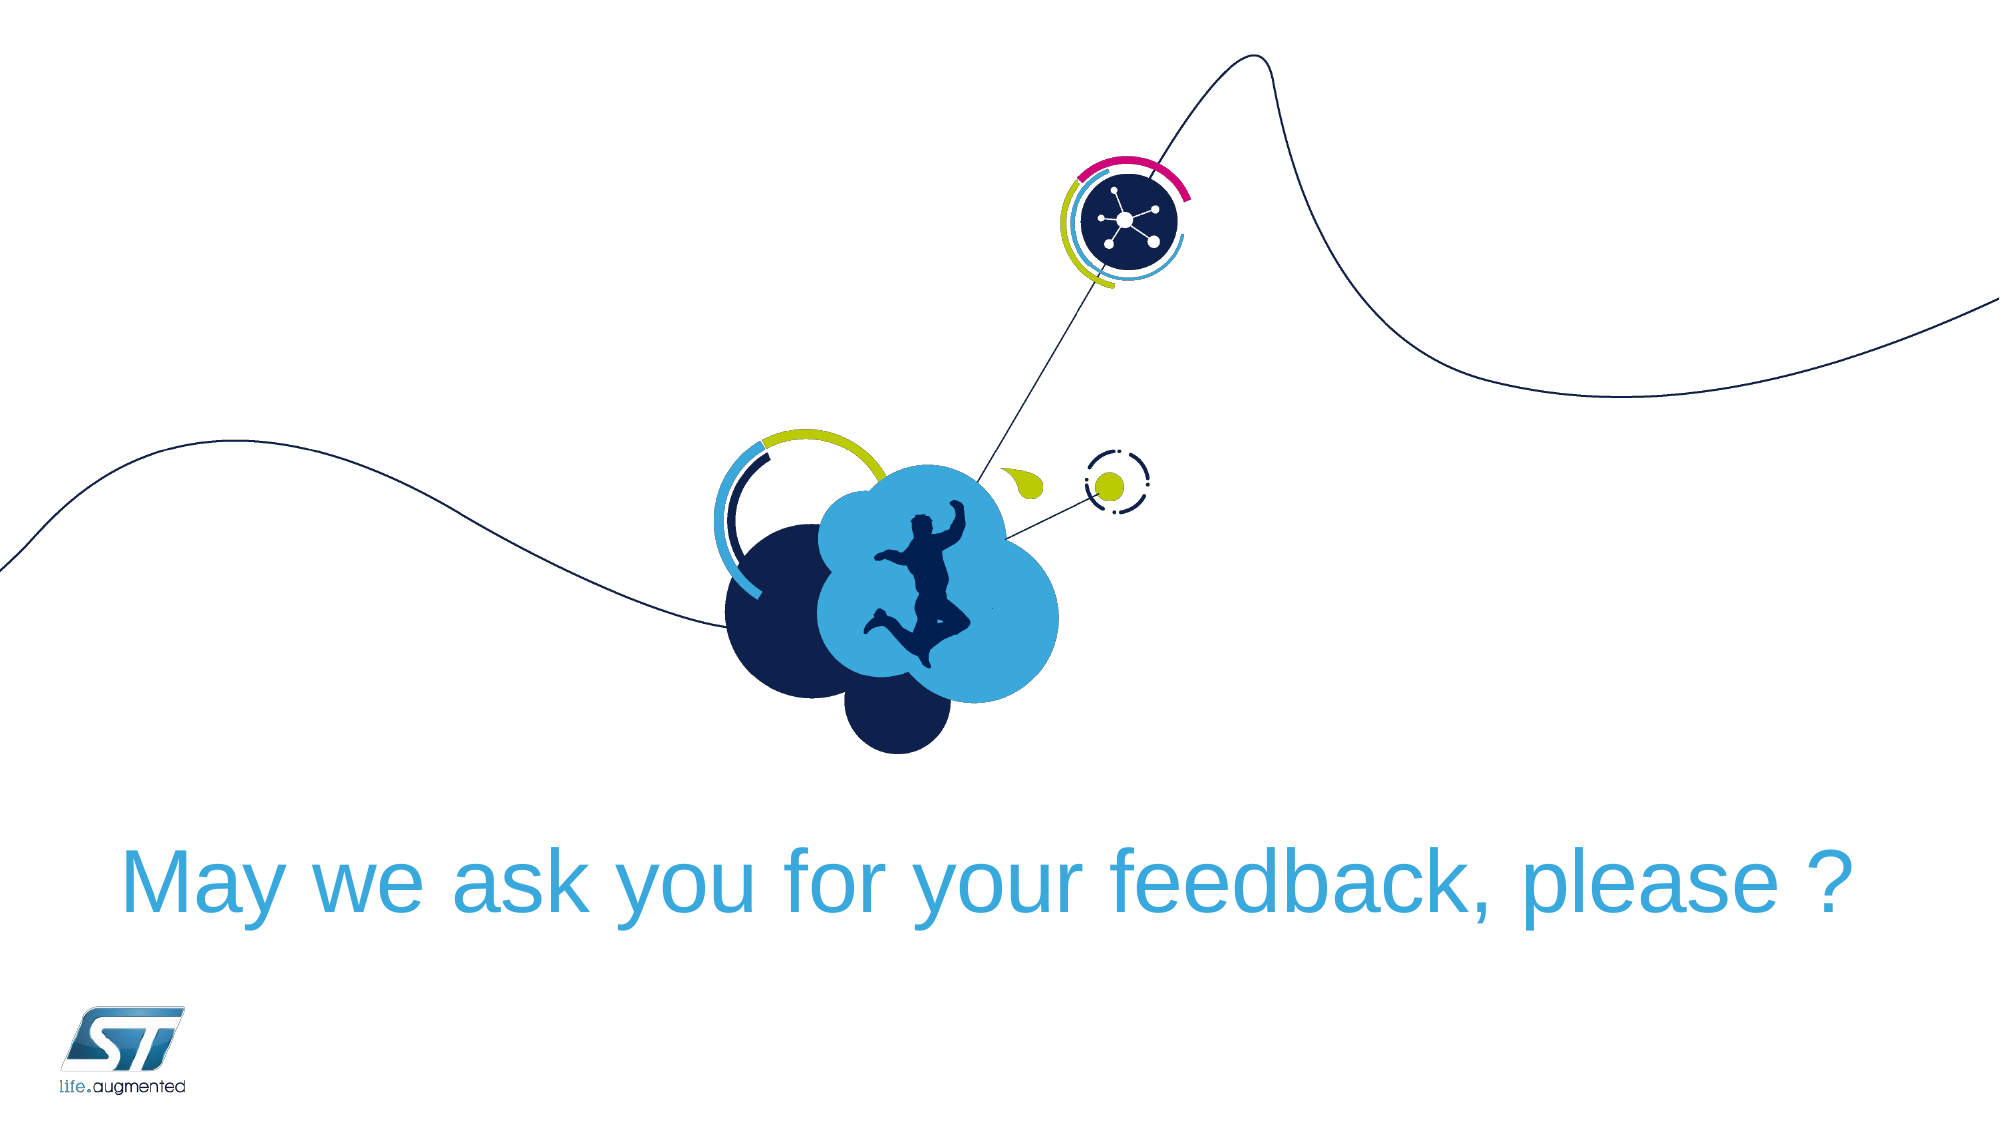

May we ask you for your feedback, please ?